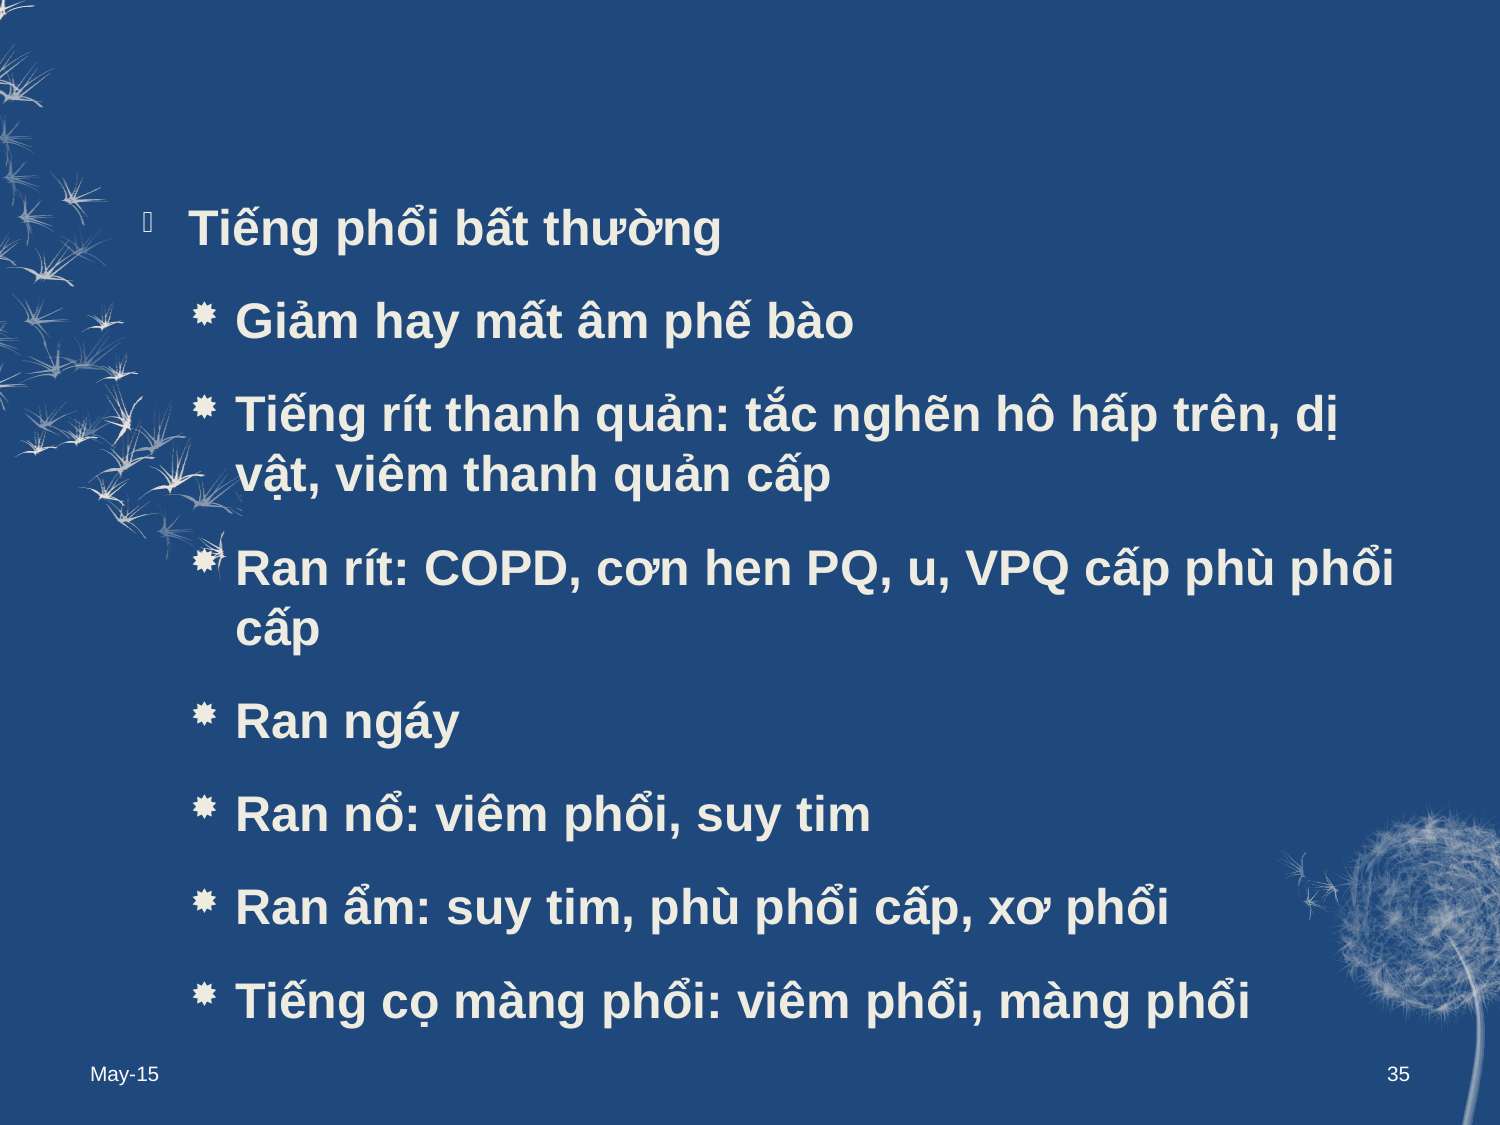

#
Tiếng phổi bất thường
Giảm hay mất âm phế bào
Tiếng rít thanh quản: tắc nghẽn hô hấp trên, dị vật, viêm thanh quản cấp
Ran rít: COPD, cơn hen PQ, u, VPQ cấp phù phổi cấp
Ran ngáy
Ran nổ: viêm phổi, suy tim
Ran ẩm: suy tim, phù phổi cấp, xơ phổi
Tiếng cọ màng phổi: viêm phổi, màng phổi

May-15
35